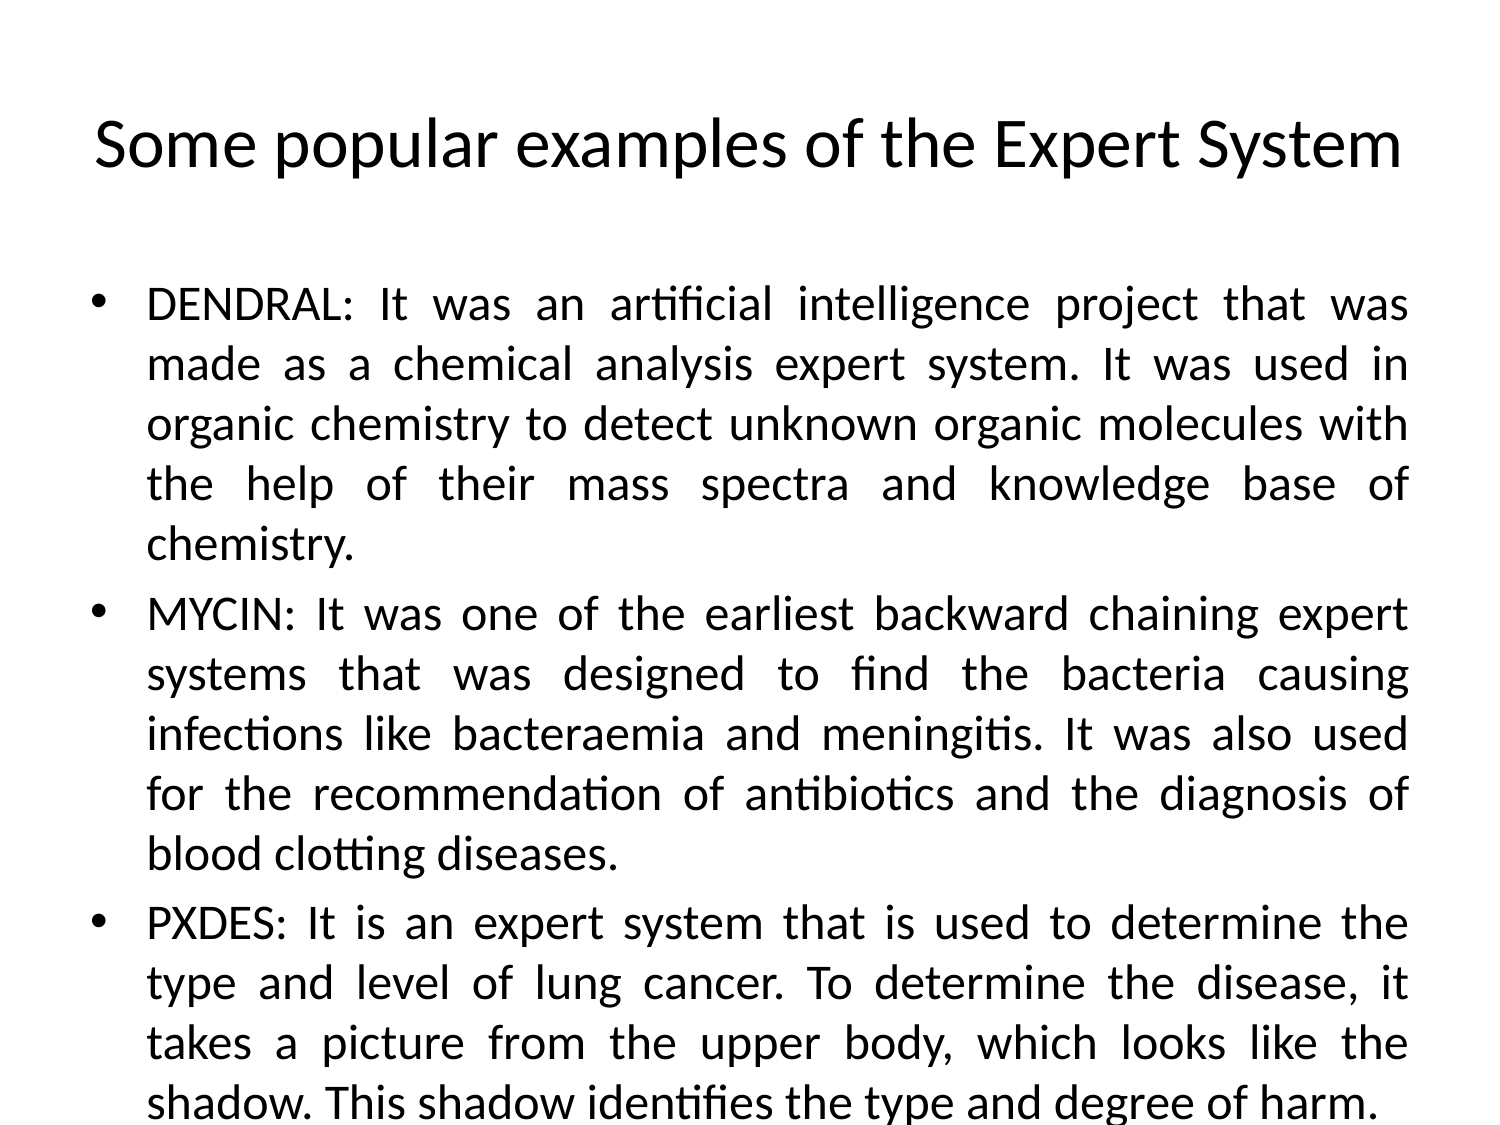

# Some popular examples of the Expert System
DENDRAL: It was an artificial intelligence project that was made as a chemical analysis expert system. It was used in organic chemistry to detect unknown organic molecules with the help of their mass spectra and knowledge base of chemistry.
MYCIN: It was one of the earliest backward chaining expert systems that was designed to find the bacteria causing infections like bacteraemia and meningitis. It was also used for the recommendation of antibiotics and the diagnosis of blood clotting diseases.
PXDES: It is an expert system that is used to determine the type and level of lung cancer. To determine the disease, it takes a picture from the upper body, which looks like the shadow. This shadow identifies the type and degree of harm.